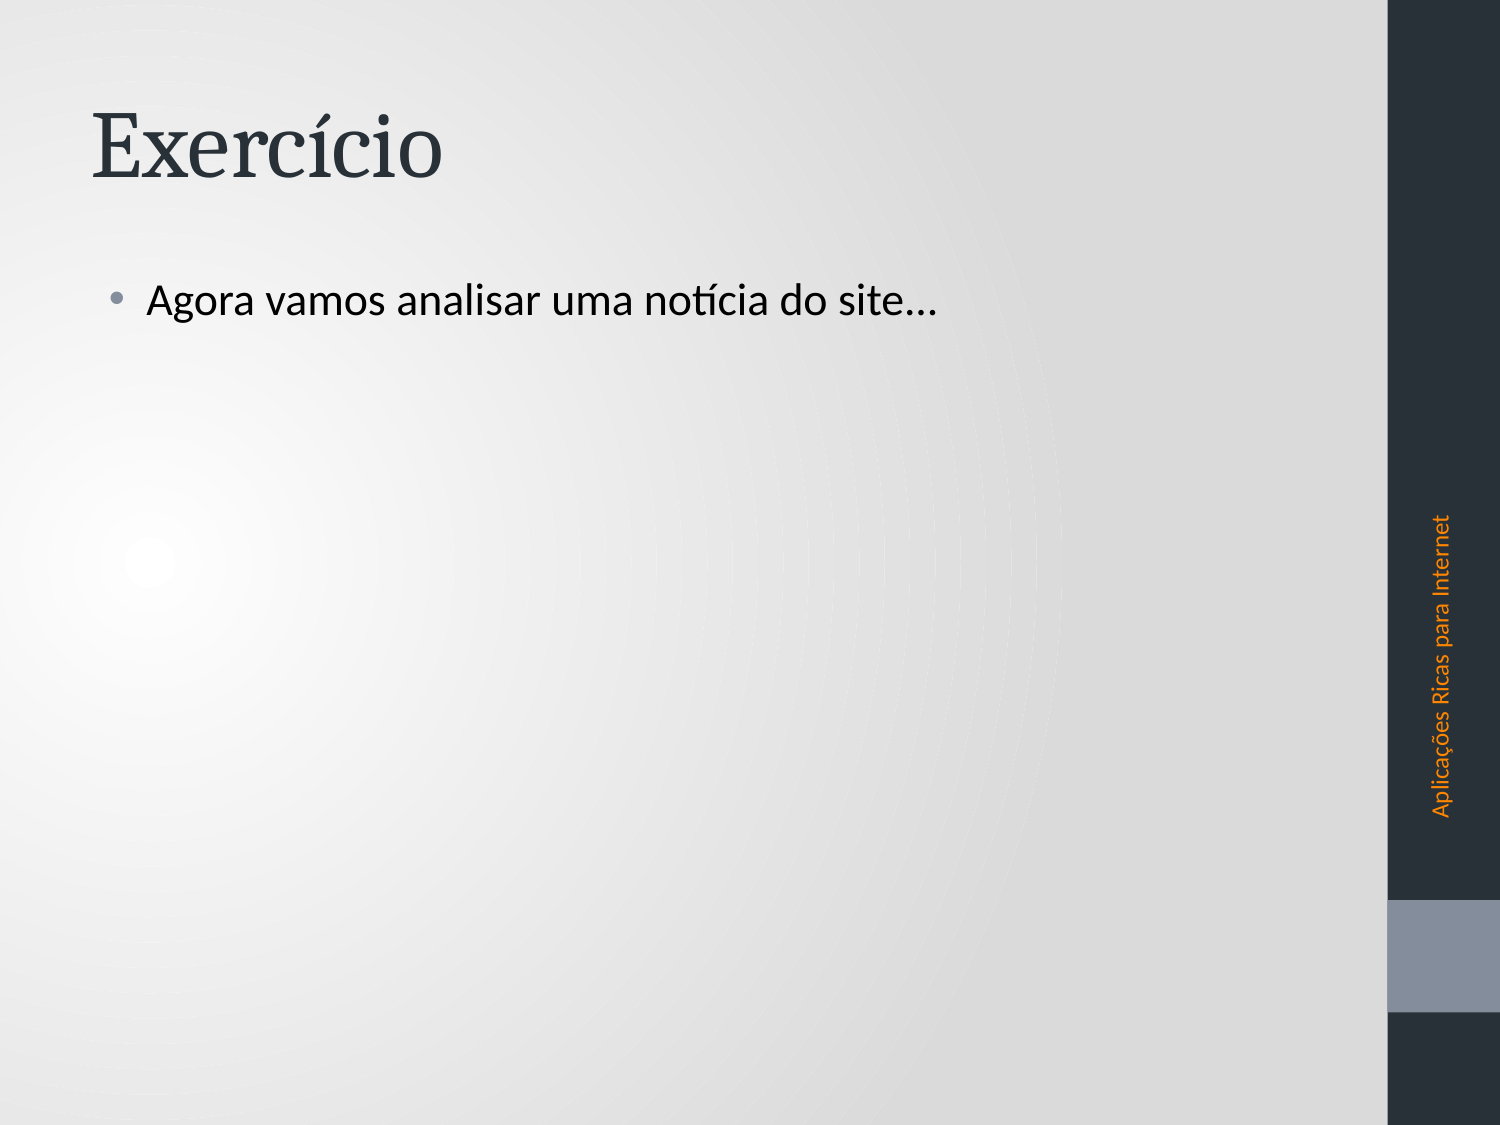

# Exercício
Agora vamos analisar uma notícia do site...
Aplicações Ricas para Internet